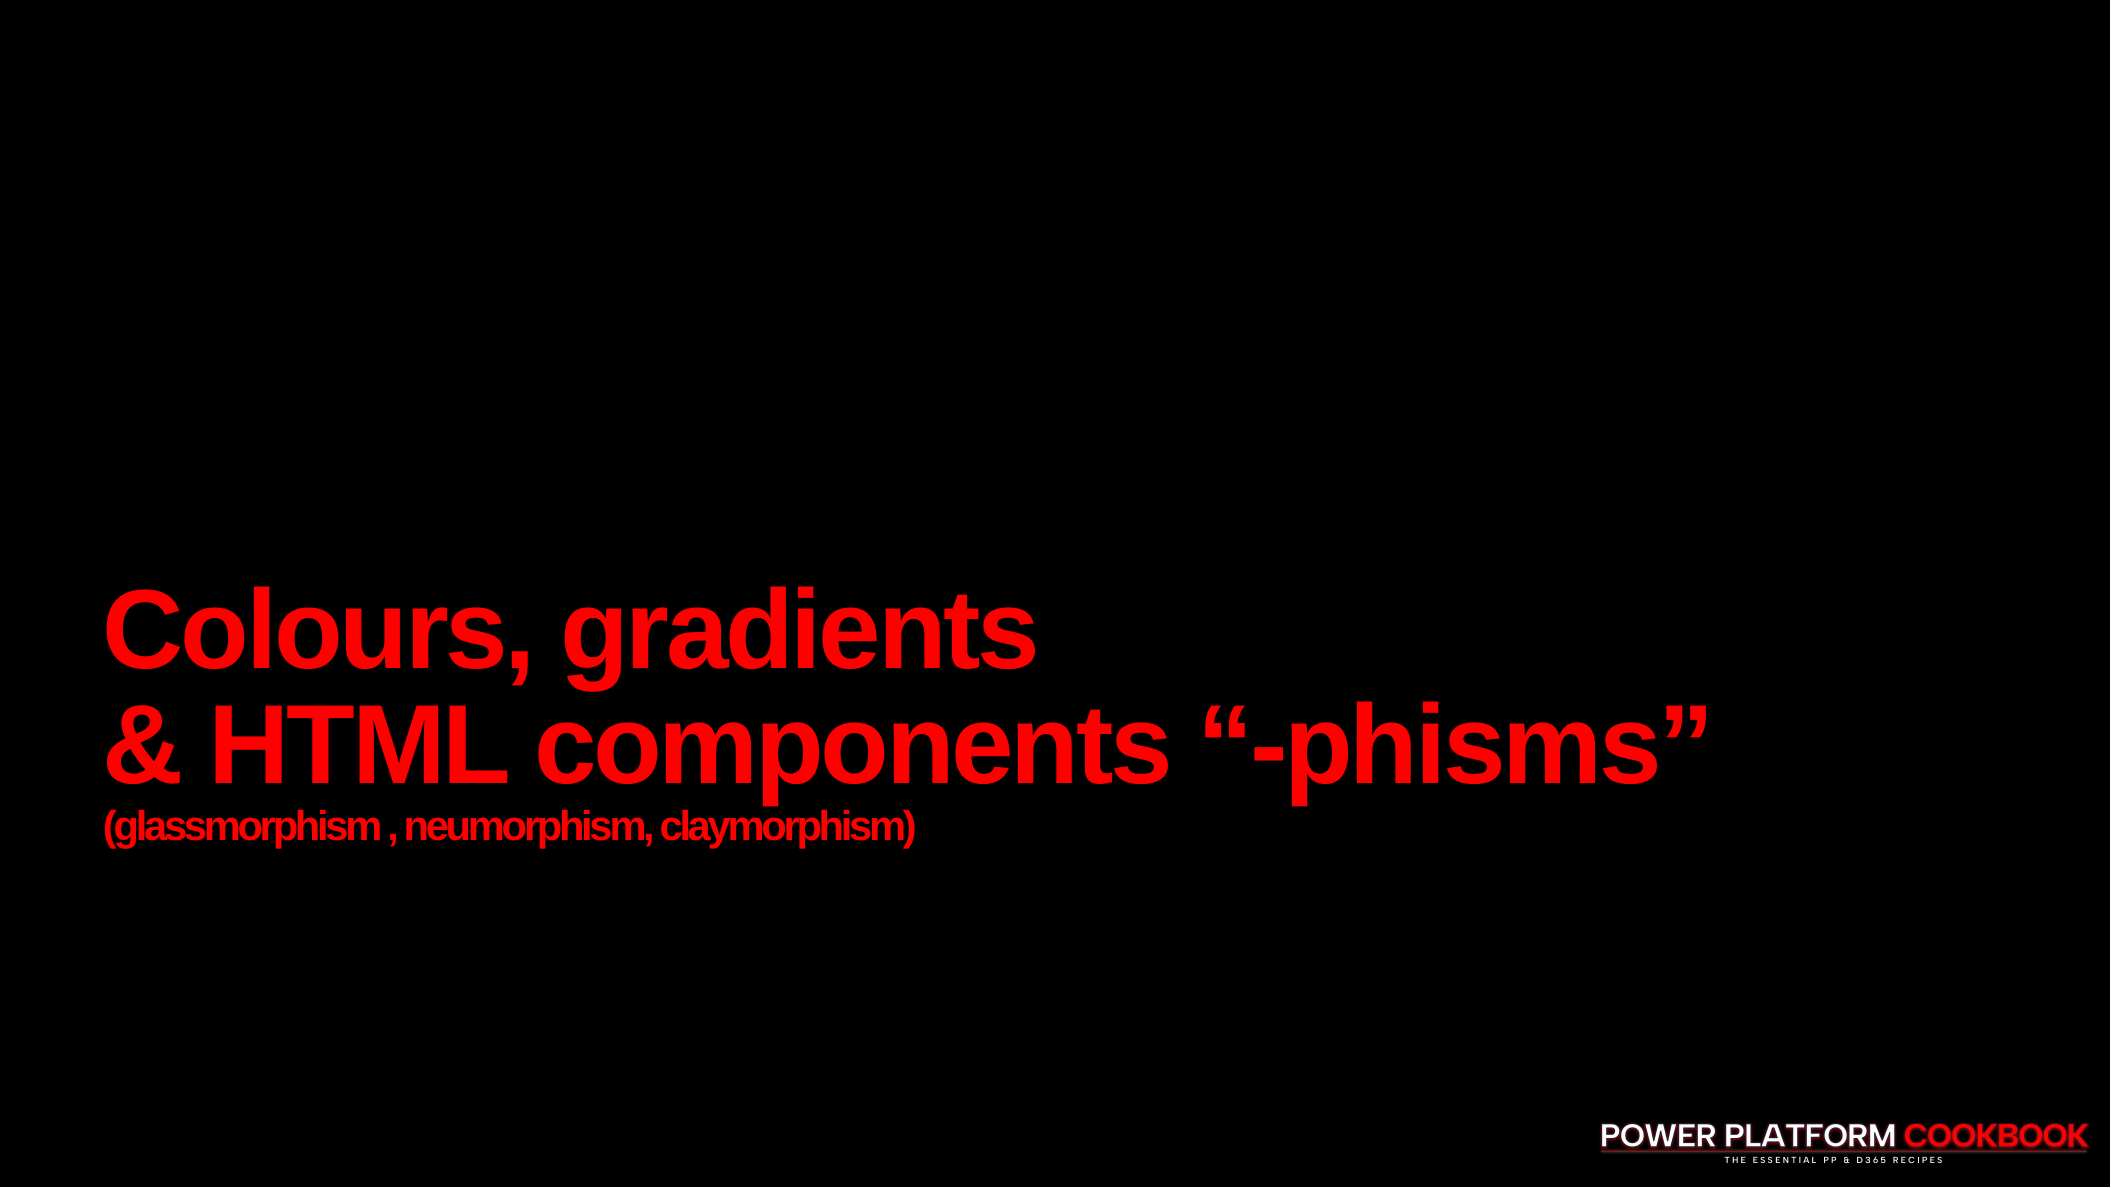

Colours, gradients
& HTML components “-phisms”
(glassmorphism , neumorphism, claymorphism)